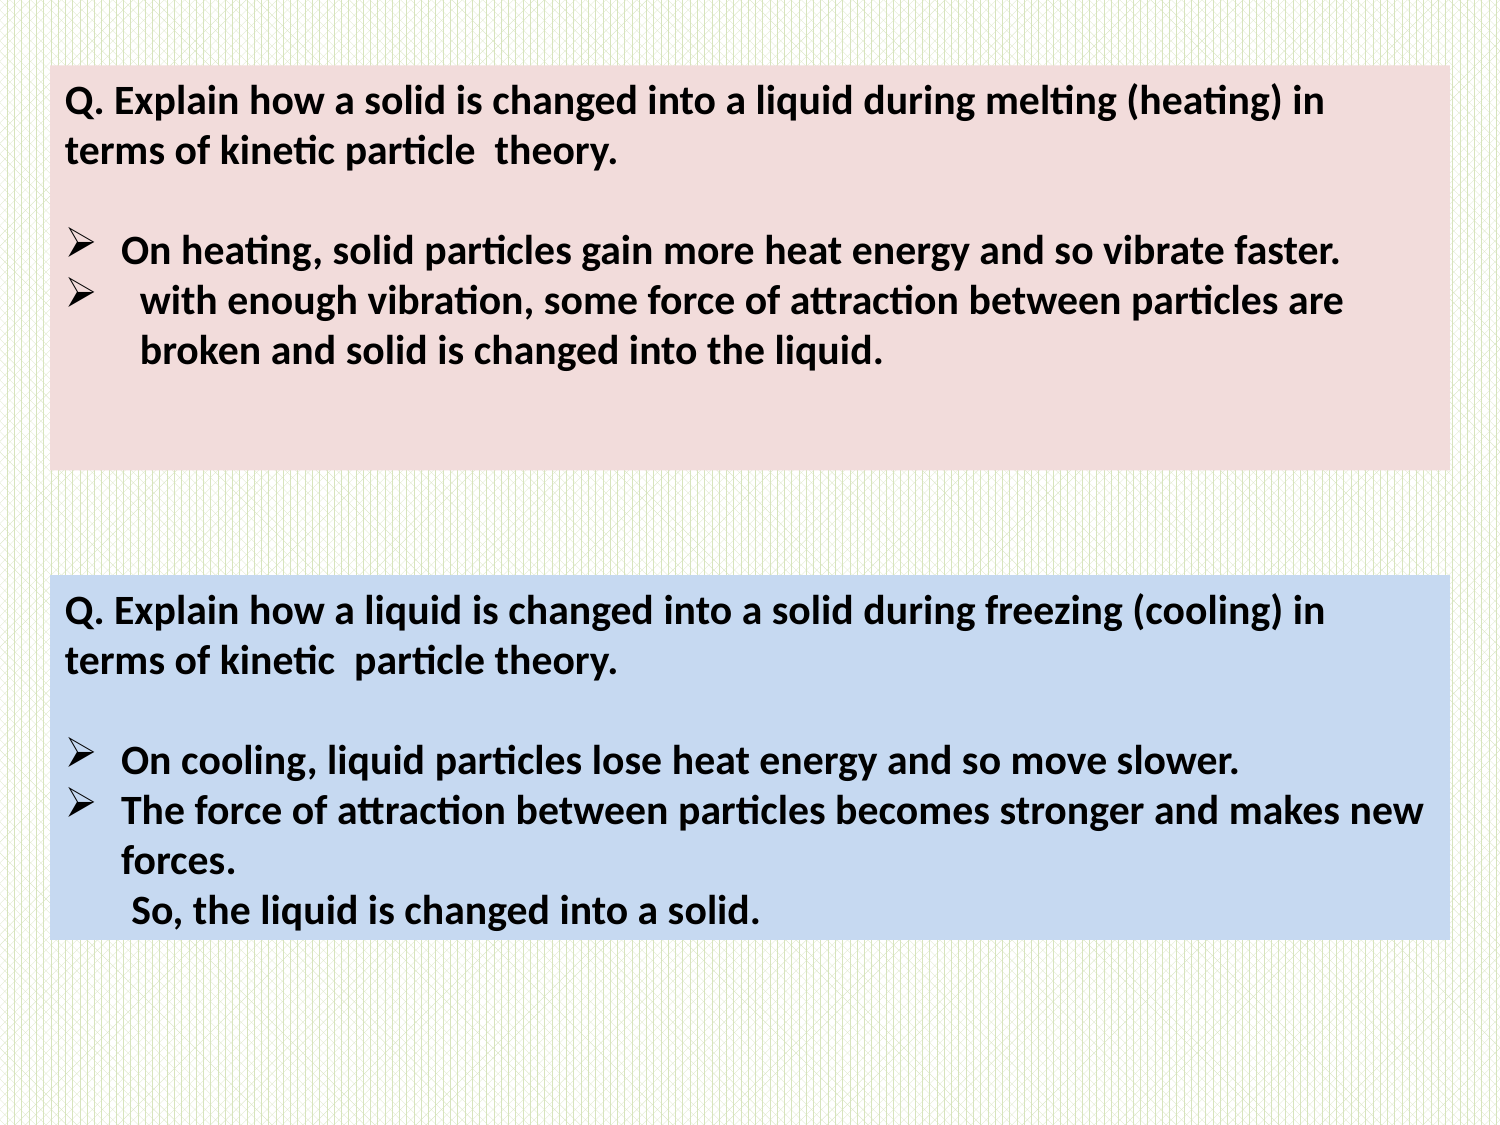

Q. Explain how a solid is changed into a liquid during melting (heating) in terms of kinetic particle  theory.

On heating, solid particles gain more heat energy and so vibrate faster.
with enough vibration, some force of attraction between particles are broken and solid is changed into the liquid.

Q. Explain how a liquid is changed into a solid during freezing (cooling) in terms of kinetic  particle theory.

On cooling, liquid particles lose heat energy and so move slower.
The force of attraction between particles becomes stronger and makes new forces.
       So, the liquid is changed into a solid.